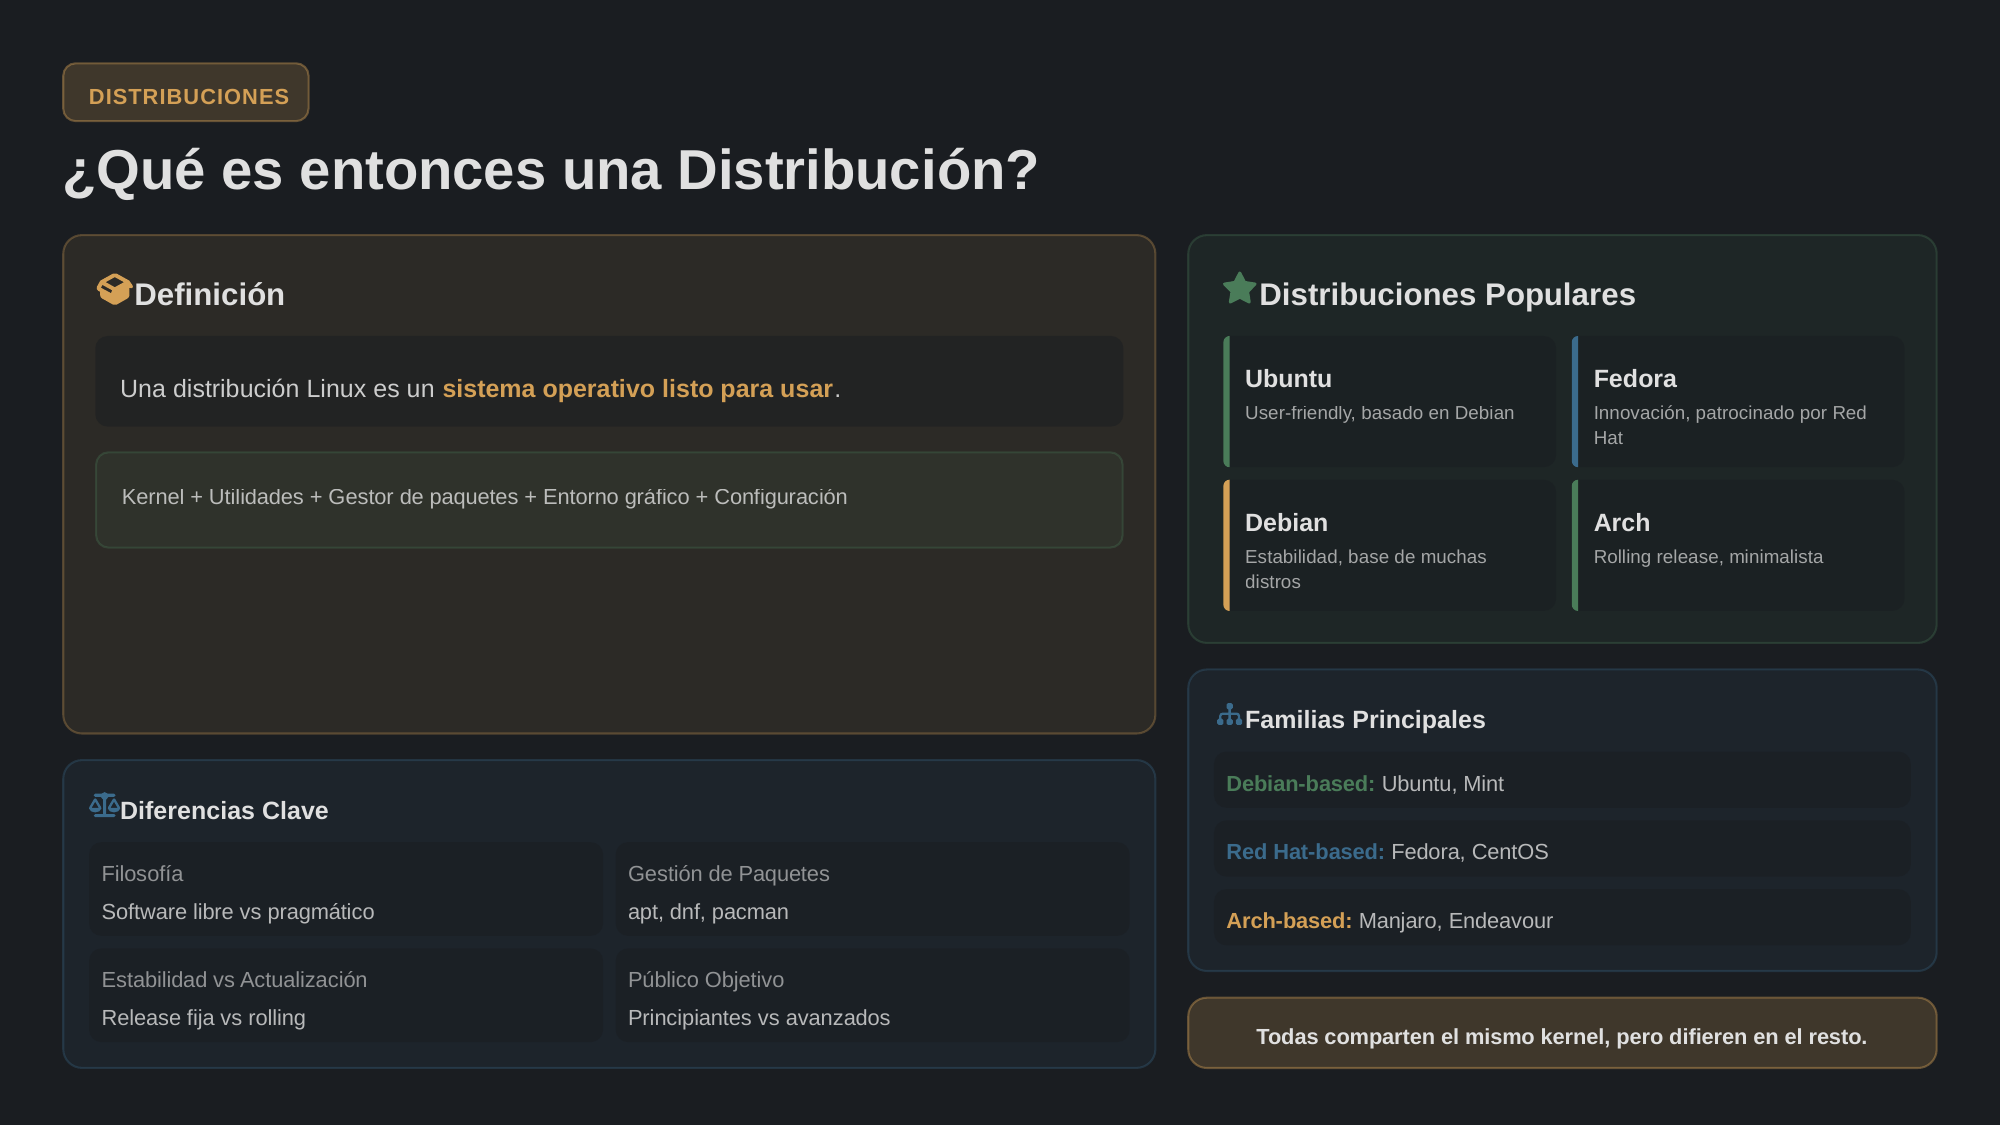

DISTRIBUCIONES
¿Qué es entonces una Distribución?

Definición
Distribuciones Populares

Ubuntu
Fedora
Una distribución Linux es un sistema operativo listo para usar.
User-friendly, basado en Debian
Innovación, patrocinado por Red Hat

Kernel + Utilidades + Gestor de paquetes + Entorno gráfico + Configuración

Debian
Arch
Estabilidad, base de muchas distros
Rolling release, minimalista

Familias Principales

Debian-based: Ubuntu, Mint
Diferencias Clave

Red Hat-based: Fedora, CentOS

Filosofía
Gestión de Paquetes

Software libre vs pragmático
apt, dnf, pacman
Arch-based: Manjaro, Endeavour

Estabilidad vs Actualización
Público Objetivo

Release fija vs rolling
Principiantes vs avanzados
Todas comparten el mismo kernel, pero difieren en el resto.